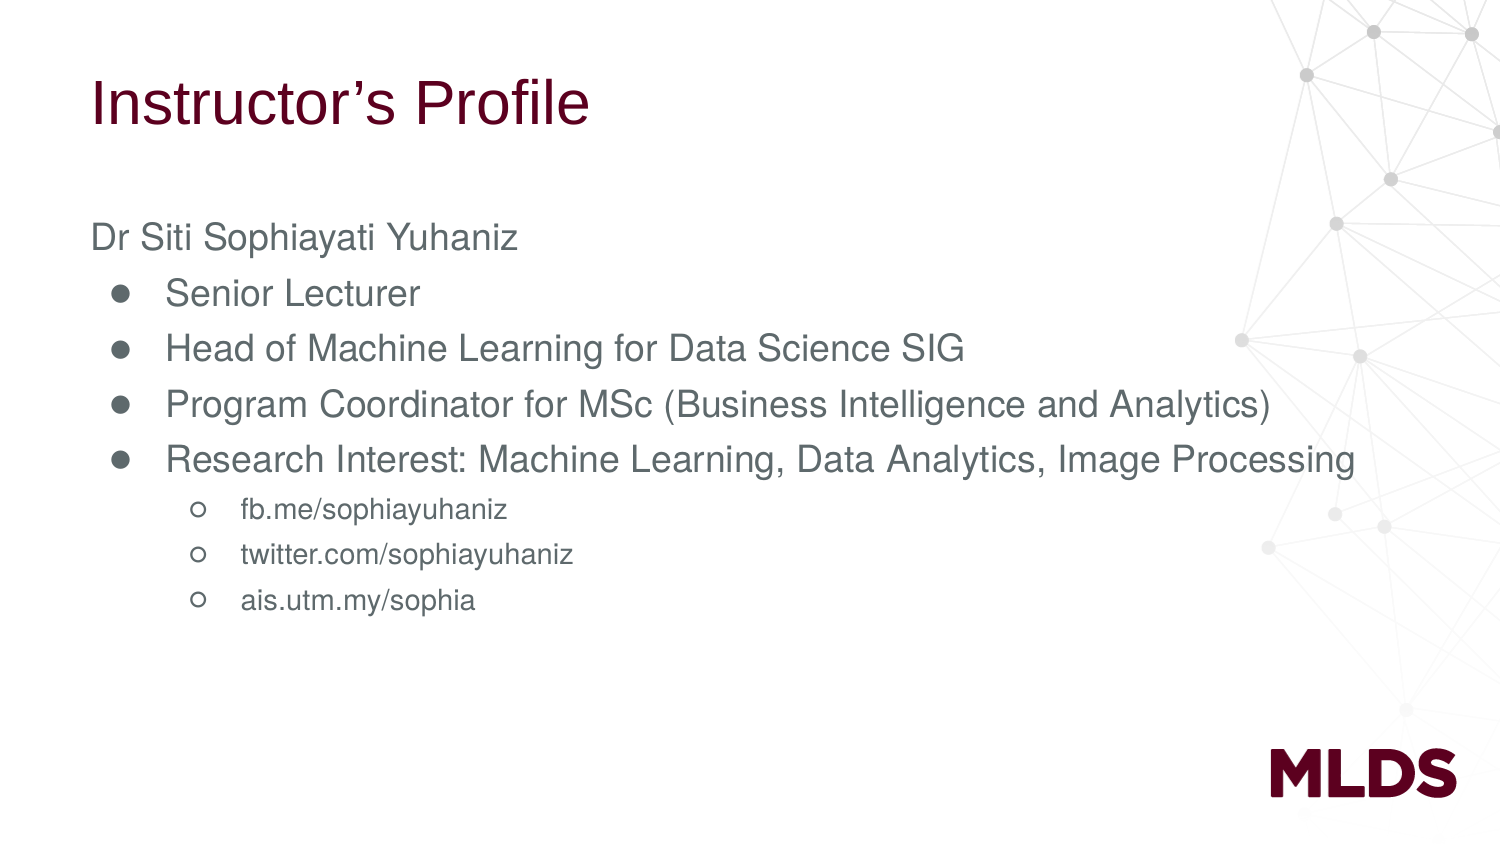

# Instructor’s Profile
Dr Siti Sophiayati Yuhaniz
Senior Lecturer
Head of Machine Learning for Data Science SIG
Program Coordinator for MSc (Business Intelligence and Analytics)
Research Interest: Machine Learning, Data Analytics, Image Processing
fb.me/sophiayuhaniz
twitter.com/sophiayuhaniz
ais.utm.my/sophia